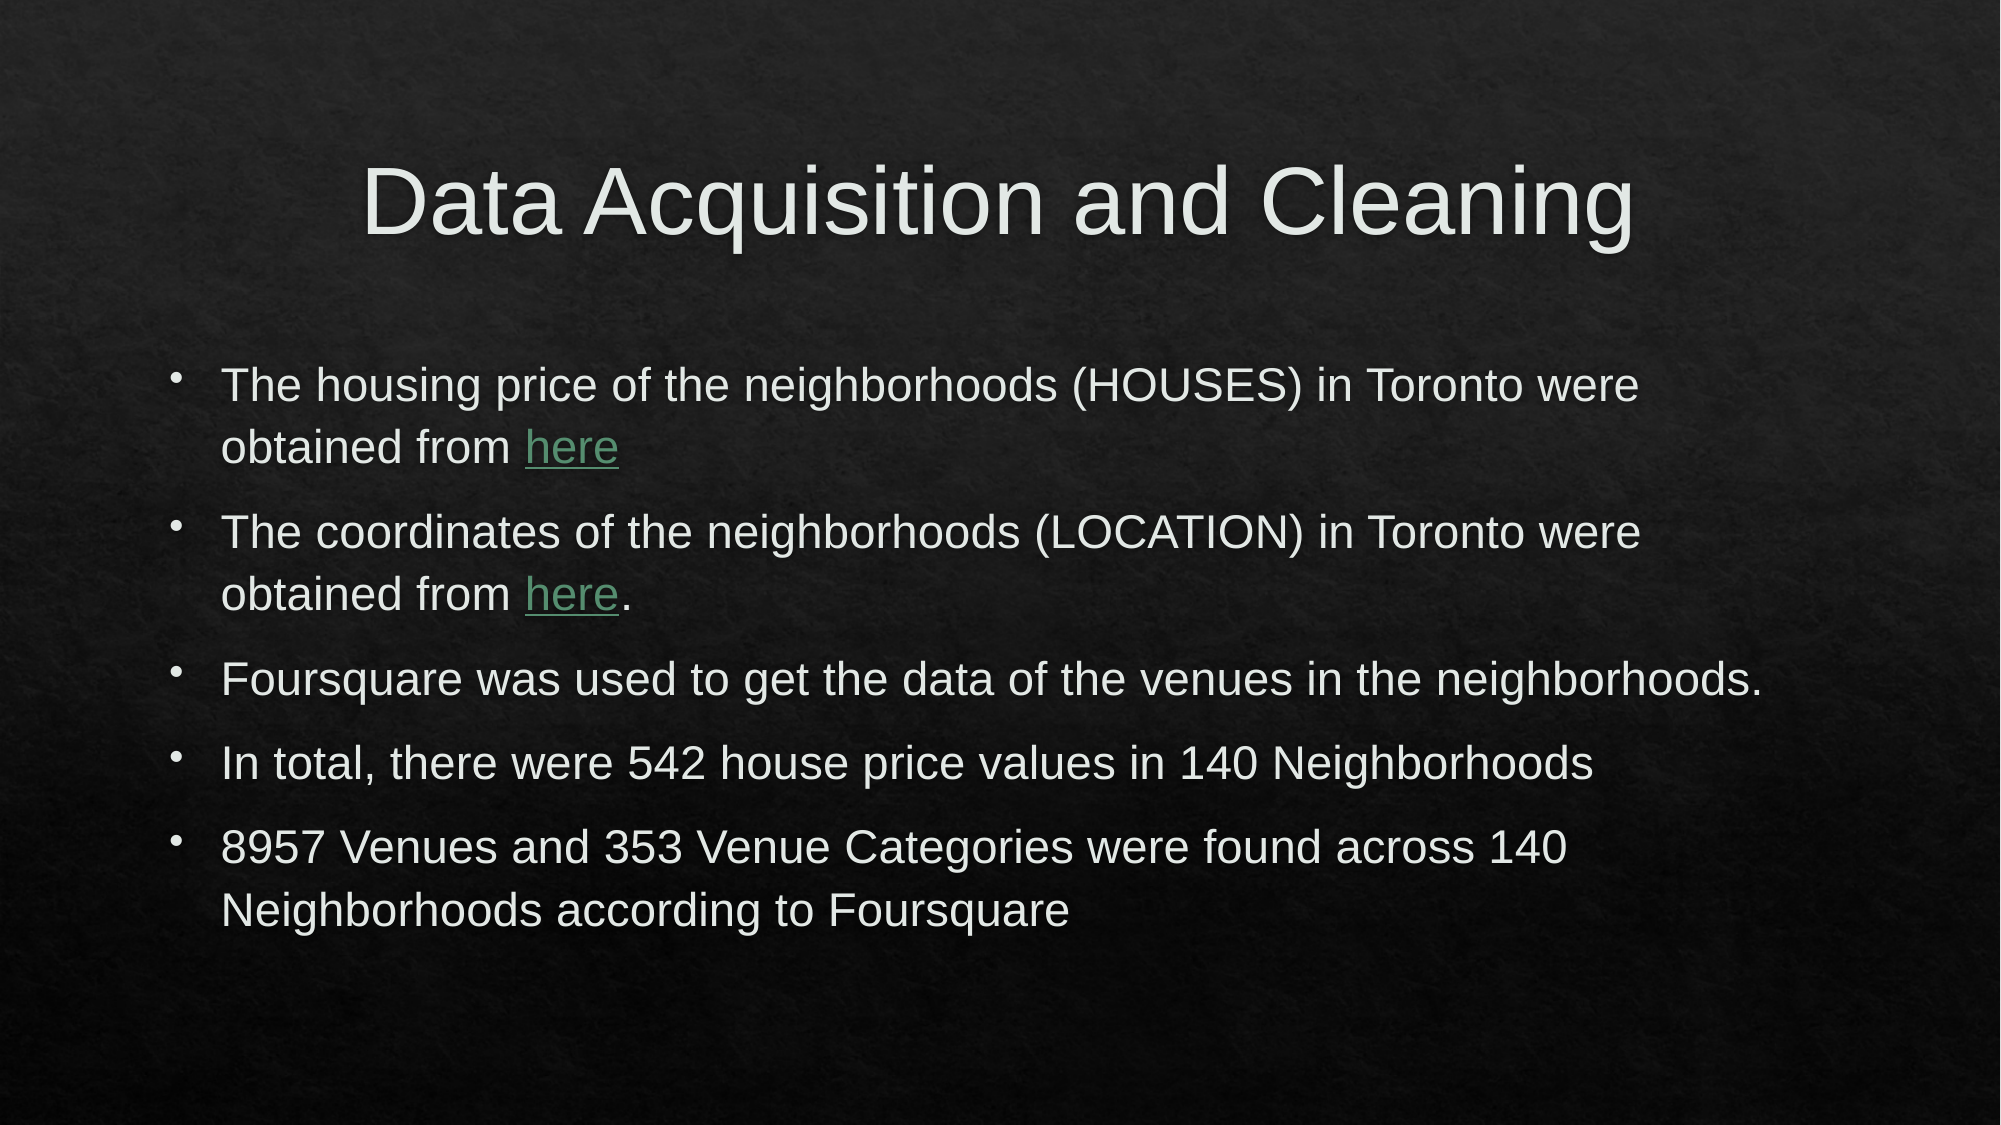

# Data Acquisition and Cleaning
The housing price of the neighborhoods (HOUSES) in Toronto were obtained from here
The coordinates of the neighborhoods (LOCATION) in Toronto were obtained from here.
Foursquare was used to get the data of the venues in the neighborhoods.
In total, there were 542 house price values in 140 Neighborhoods
8957 Venues and 353 Venue Categories were found across 140 Neighborhoods according to Foursquare